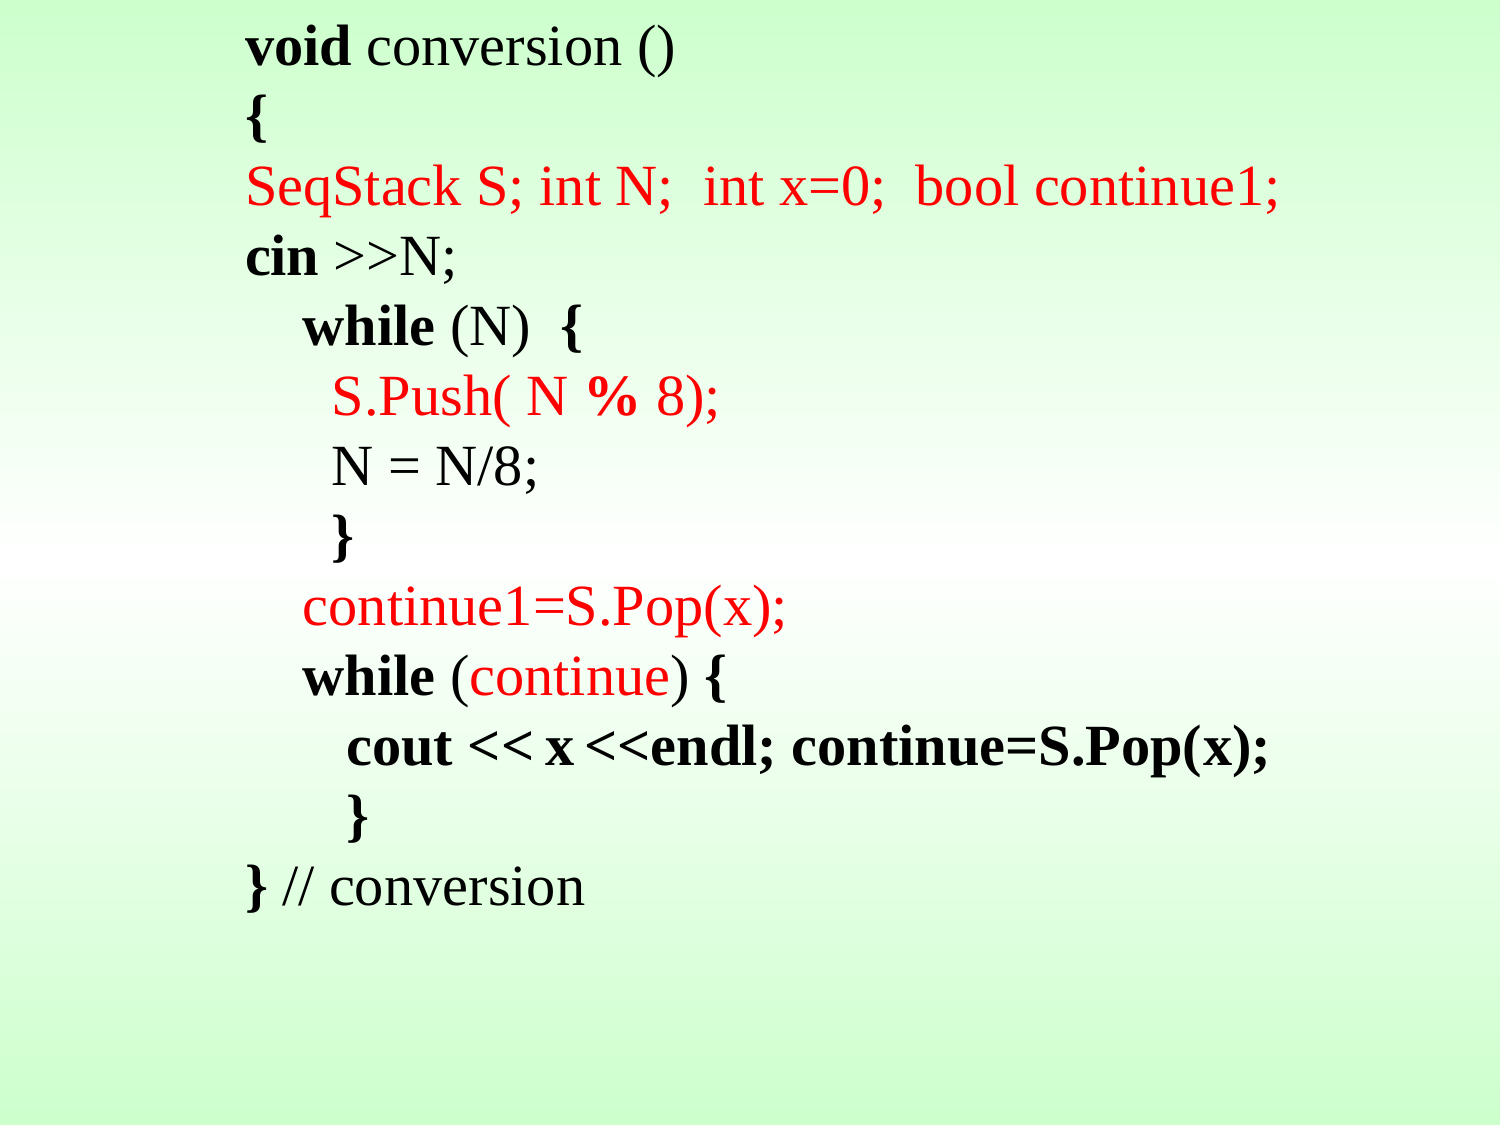

void conversion ()
{
SeqStack S; int N;  int x=0;  bool continue1;
cin >>N;
    while (N)  {
      S.Push( N % 8);
      N = N/8;
      }
    continue1=S.Pop(x);
    while (continue) {
       cout << x <<endl; continue=S.Pop(x);
       }
} // conversion